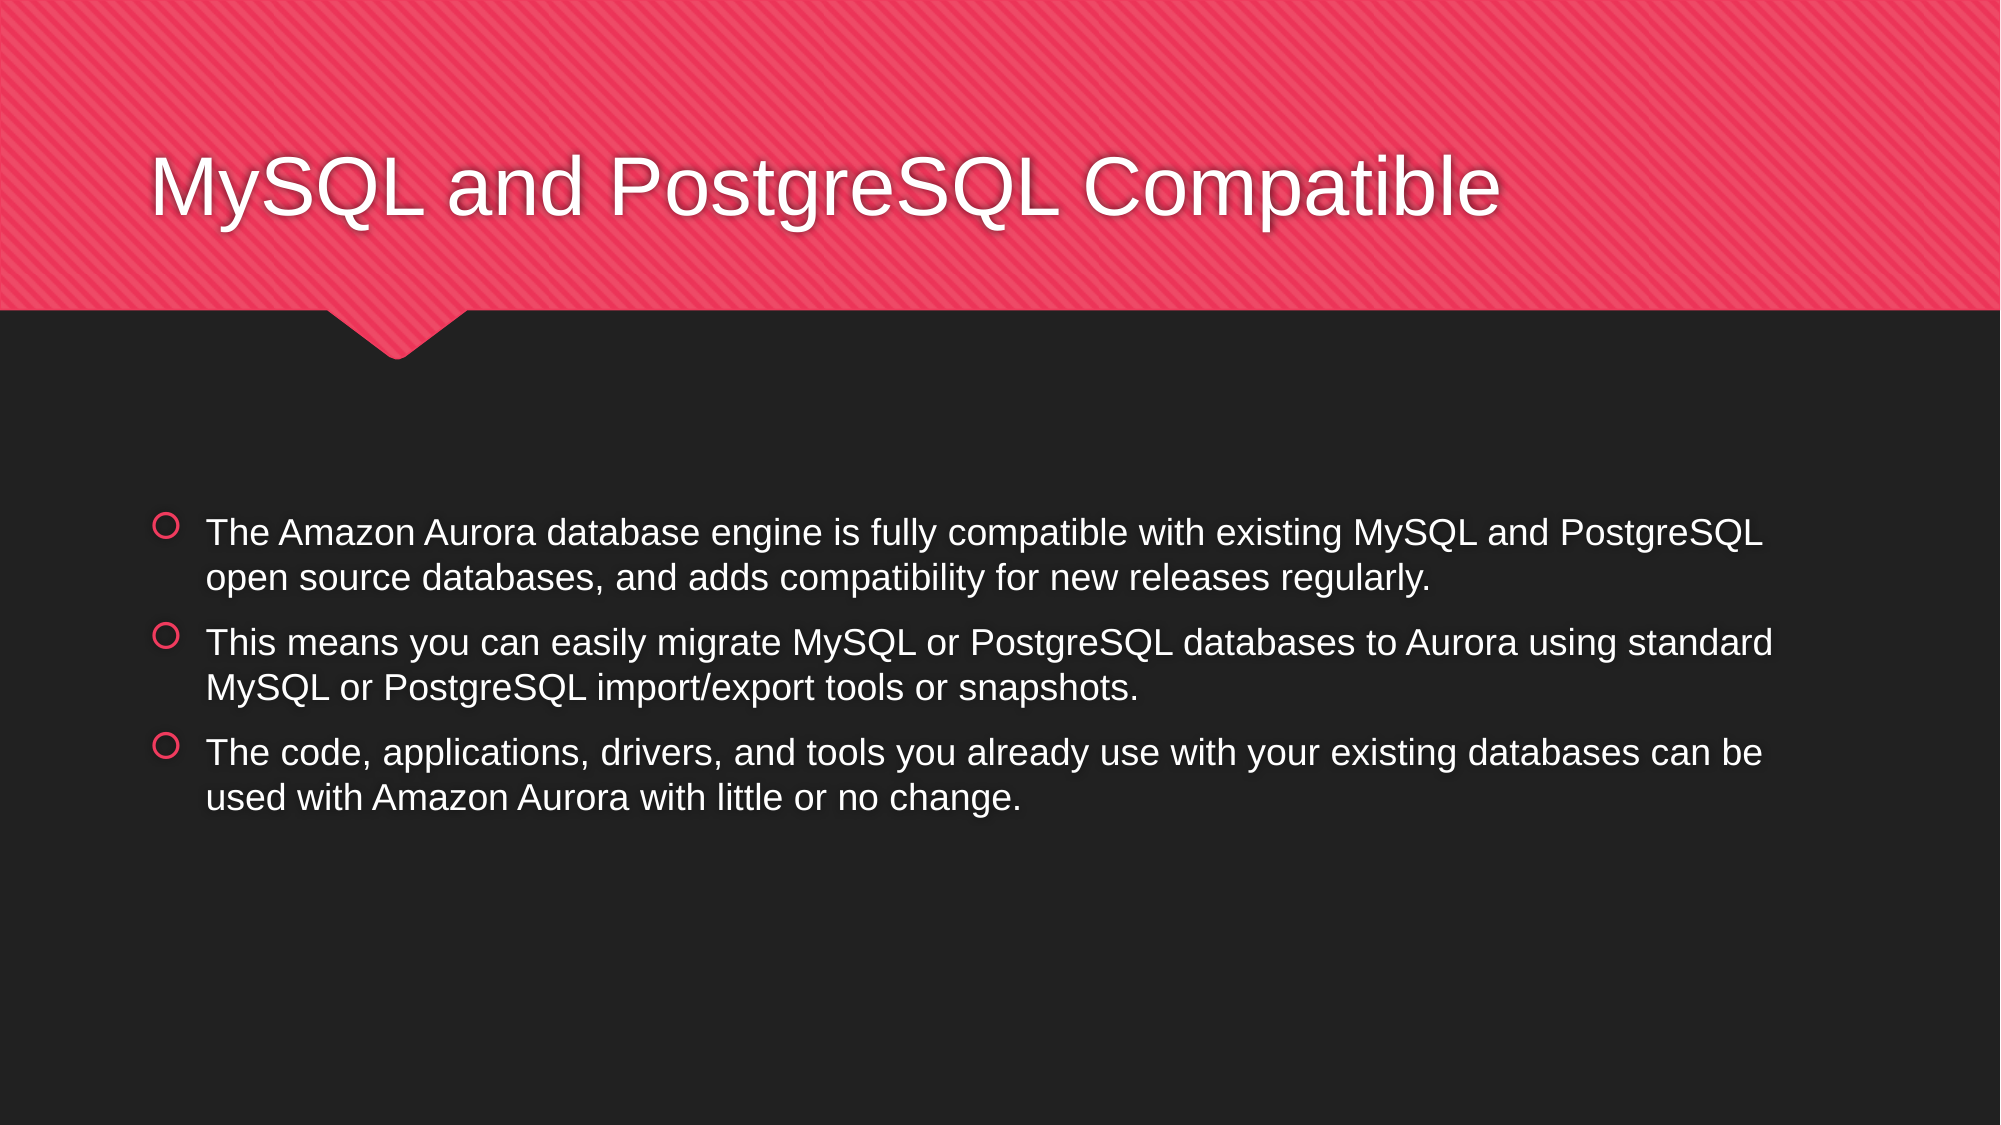

# MySQL and PostgreSQL Compatible
The Amazon Aurora database engine is fully compatible with existing MySQL and PostgreSQL open source databases, and adds compatibility for new releases regularly.
This means you can easily migrate MySQL or PostgreSQL databases to Aurora using standard MySQL or PostgreSQL import/export tools or snapshots.
The code, applications, drivers, and tools you already use with your existing databases can be used with Amazon Aurora with little or no change.